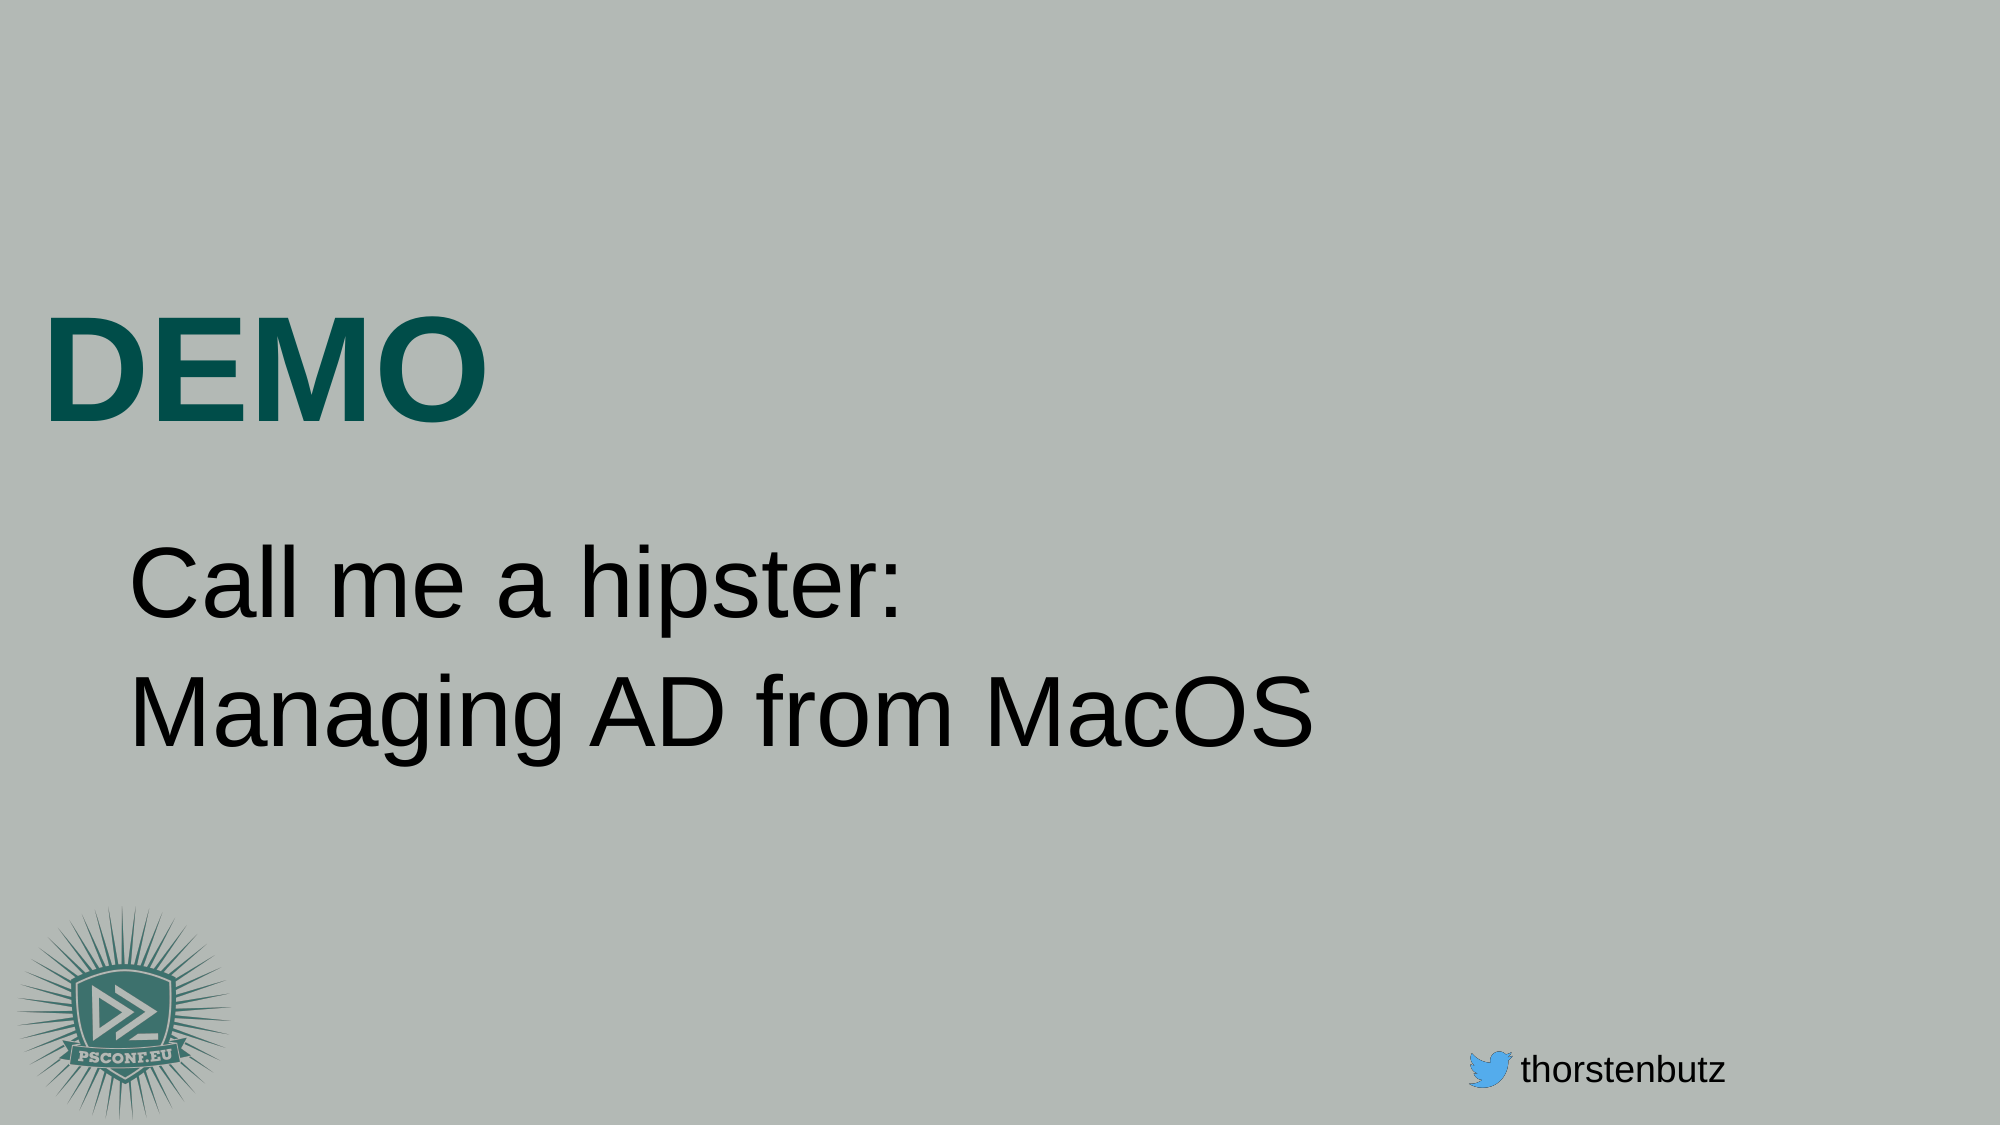

Call me a hipster:
Managing AD from MacOS
thorstenbutz